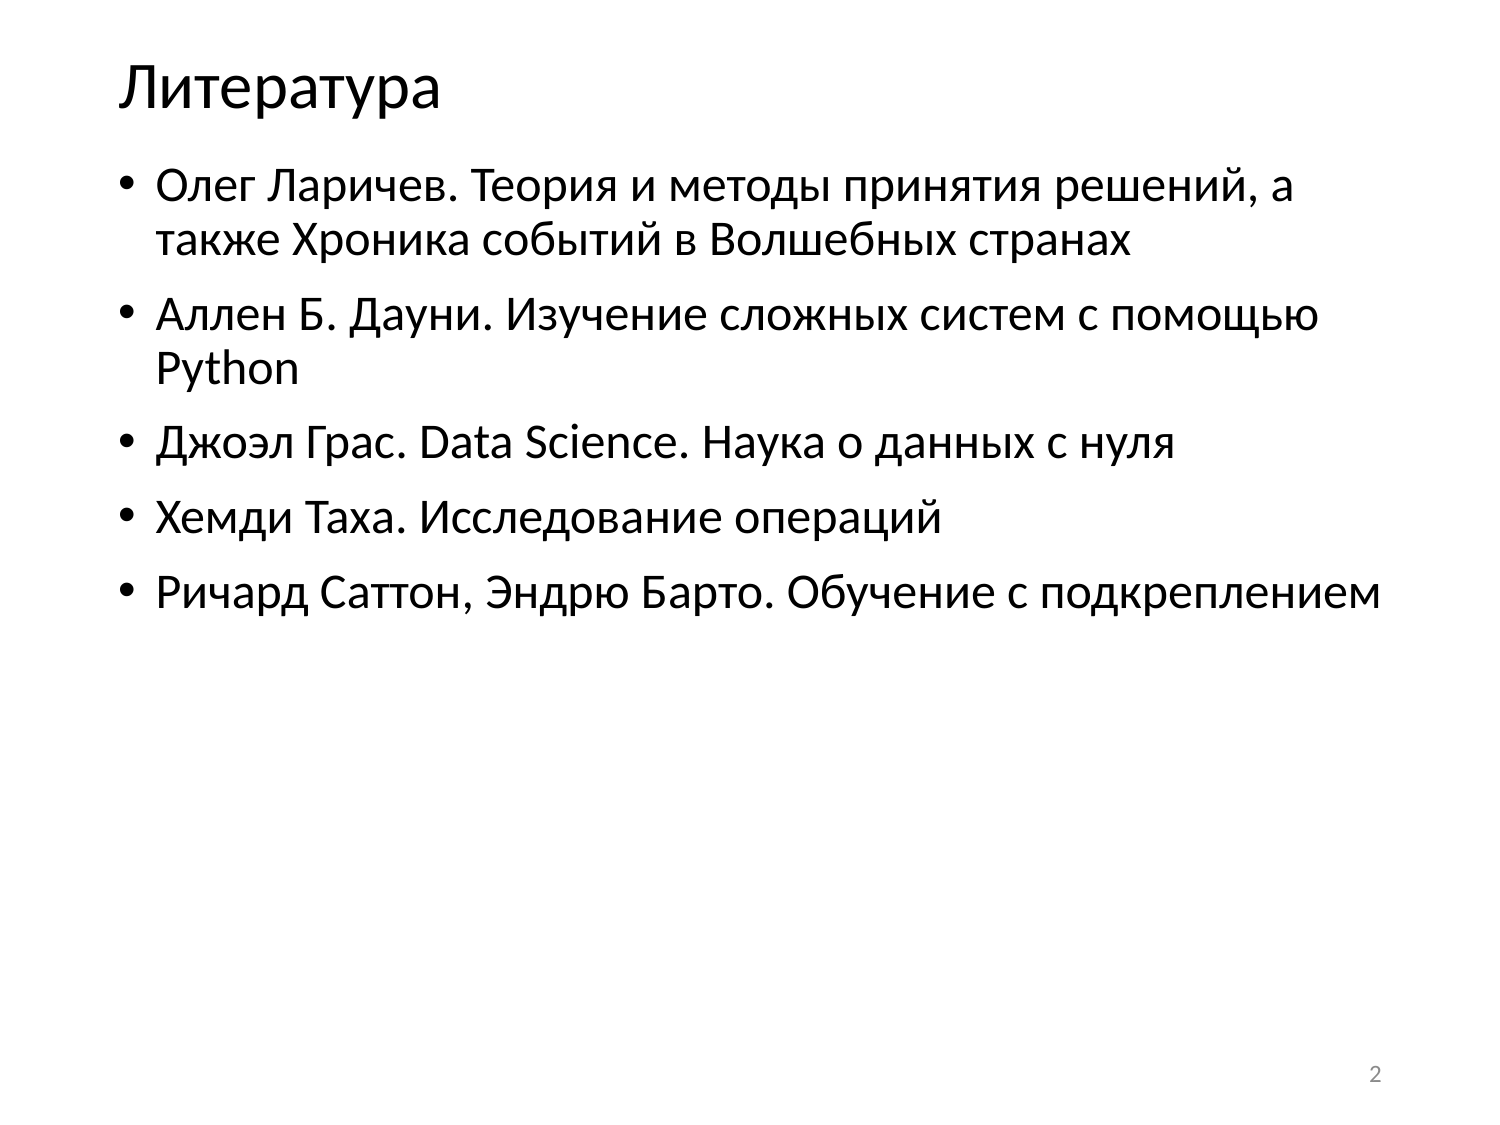

# Литература
Олег Ларичев. Теория и методы принятия решений, а также Хроника событий в Волшебных странах
Аллен Б. Дауни. Изучение сложных систем с помощью Python
Джоэл Грас. Data Science. Наука о данных с нуля
Хемди Таха. Исследование операций
Ричард Саттон, Эндрю Барто. Обучение с подкреплением

2